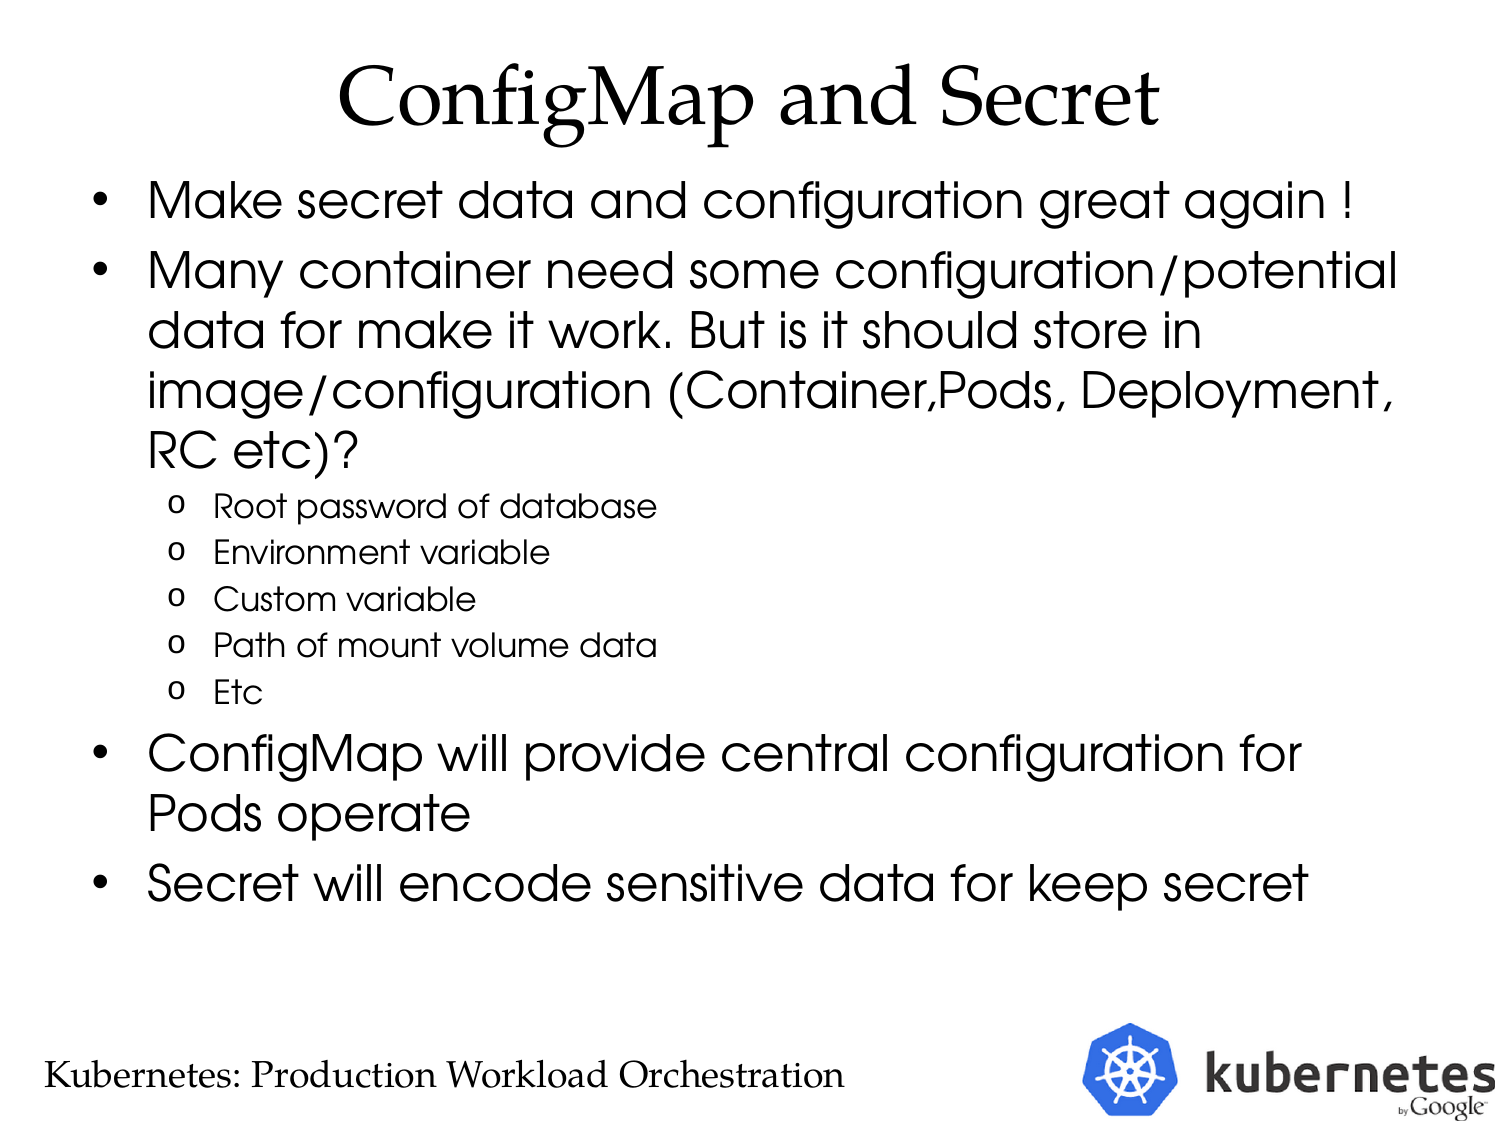

# ConfigMap and Secret
Make secret data and configuration great again !
Many container need some configuration/potential data for make it work. But is it should store in image/configuration (Container,Pods, Deployment, RC etc)?
Root password of database
Environment variable
Custom variable
Path of mount volume data
Etc
ConfigMap will provide central configuration for Pods operate
Secret will encode sensitive data for keep secret

Kubernetes: Production Workload Orchestration